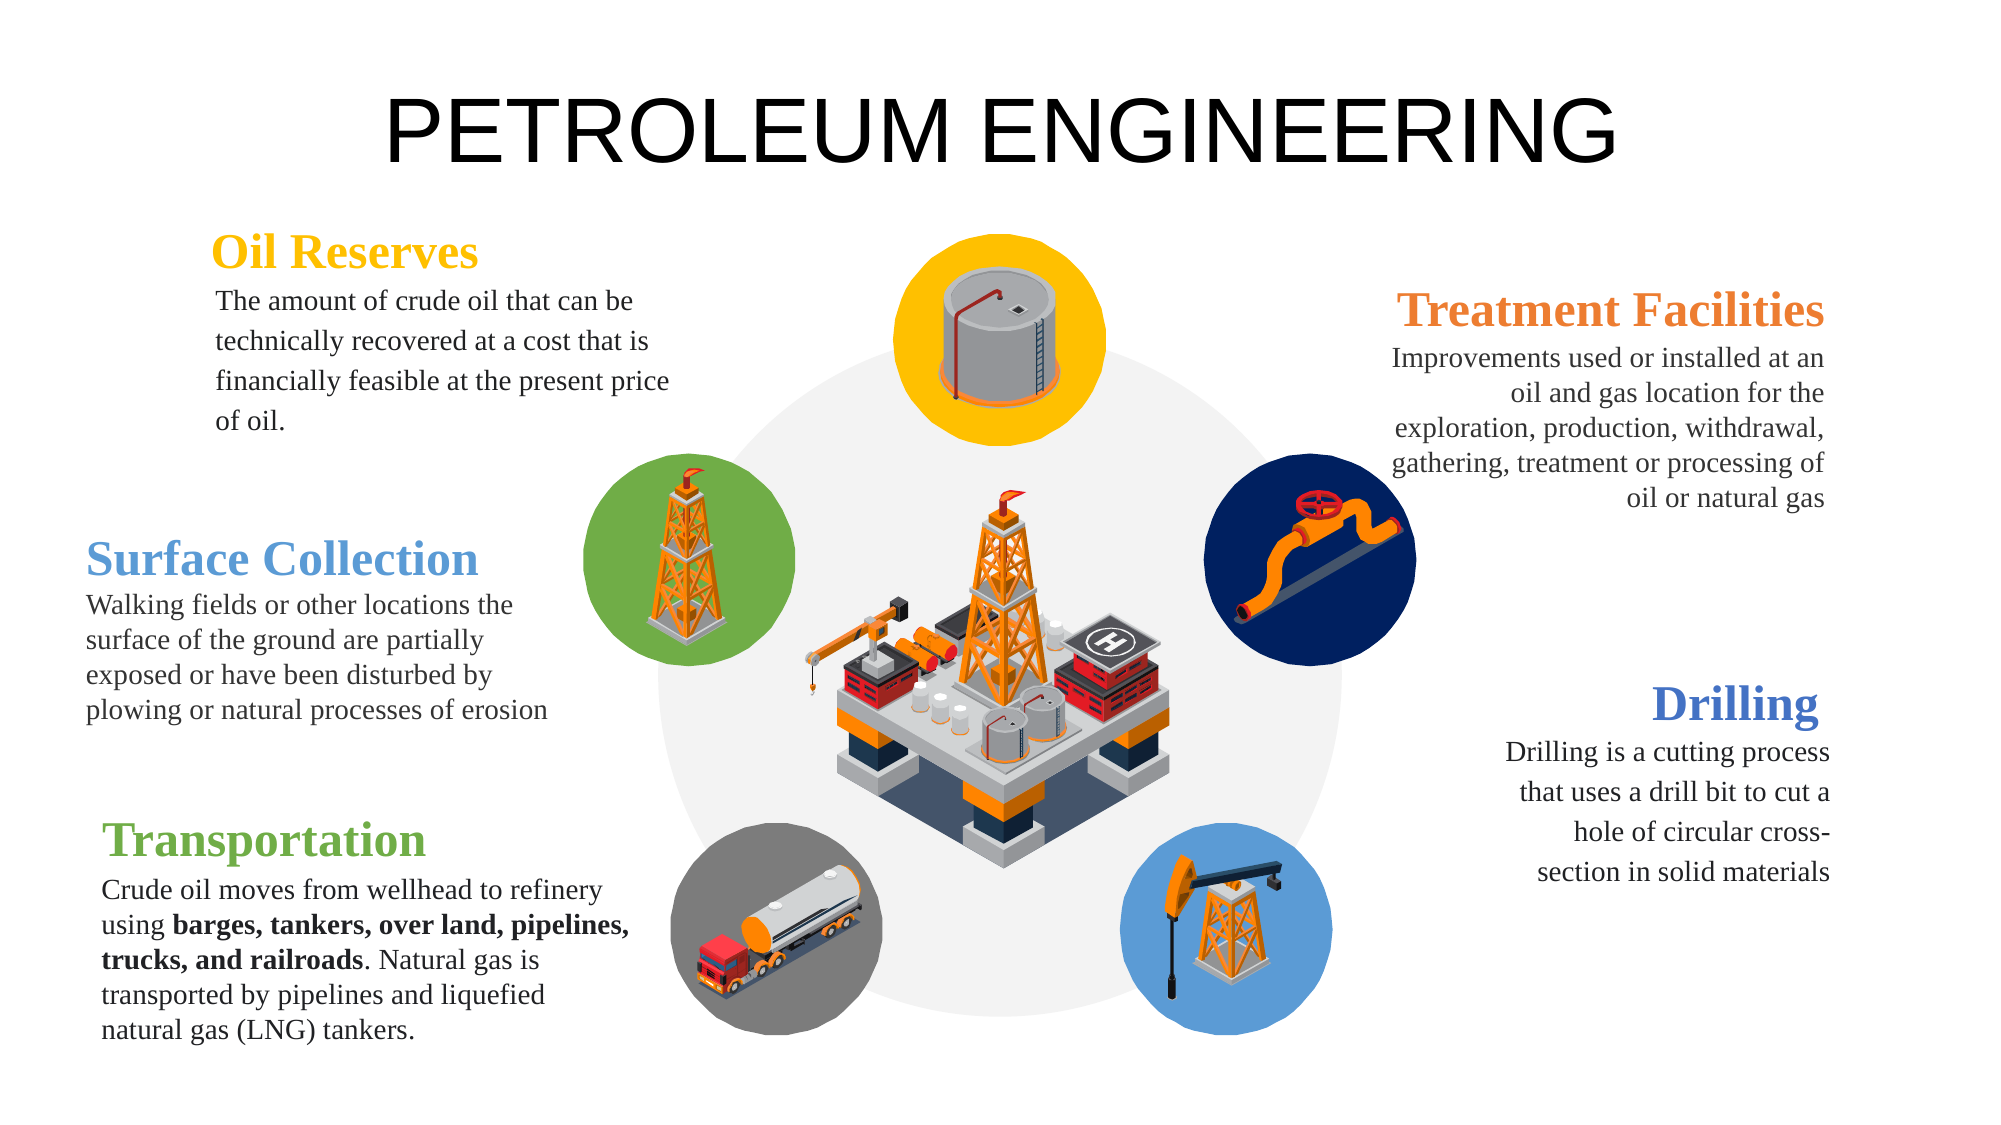

# PETROLEUM ENGINEERING
Oil Reserves
The amount of crude oil that can be technically recovered at a cost that is financially feasible at the present price of oil.

Treatment Facilities
Improvements used or installed at an oil and gas location for the exploration, production, withdrawal, gathering, treatment or processing of oil or natural gas

Surface Collection

Walking fields or other locations the surface of the ground are partially exposed or have been disturbed by plowing or natural processes of erosion

Drilling
Drilling is a cutting process that uses a drill bit to cut a hole of circular cross-section in solid materials

Transportation
Crude oil moves from wellhead to refinery using barges, tankers, over land, pipelines, trucks, and railroads. Natural gas is transported by pipelines and liquefied natural gas (LNG) tankers.